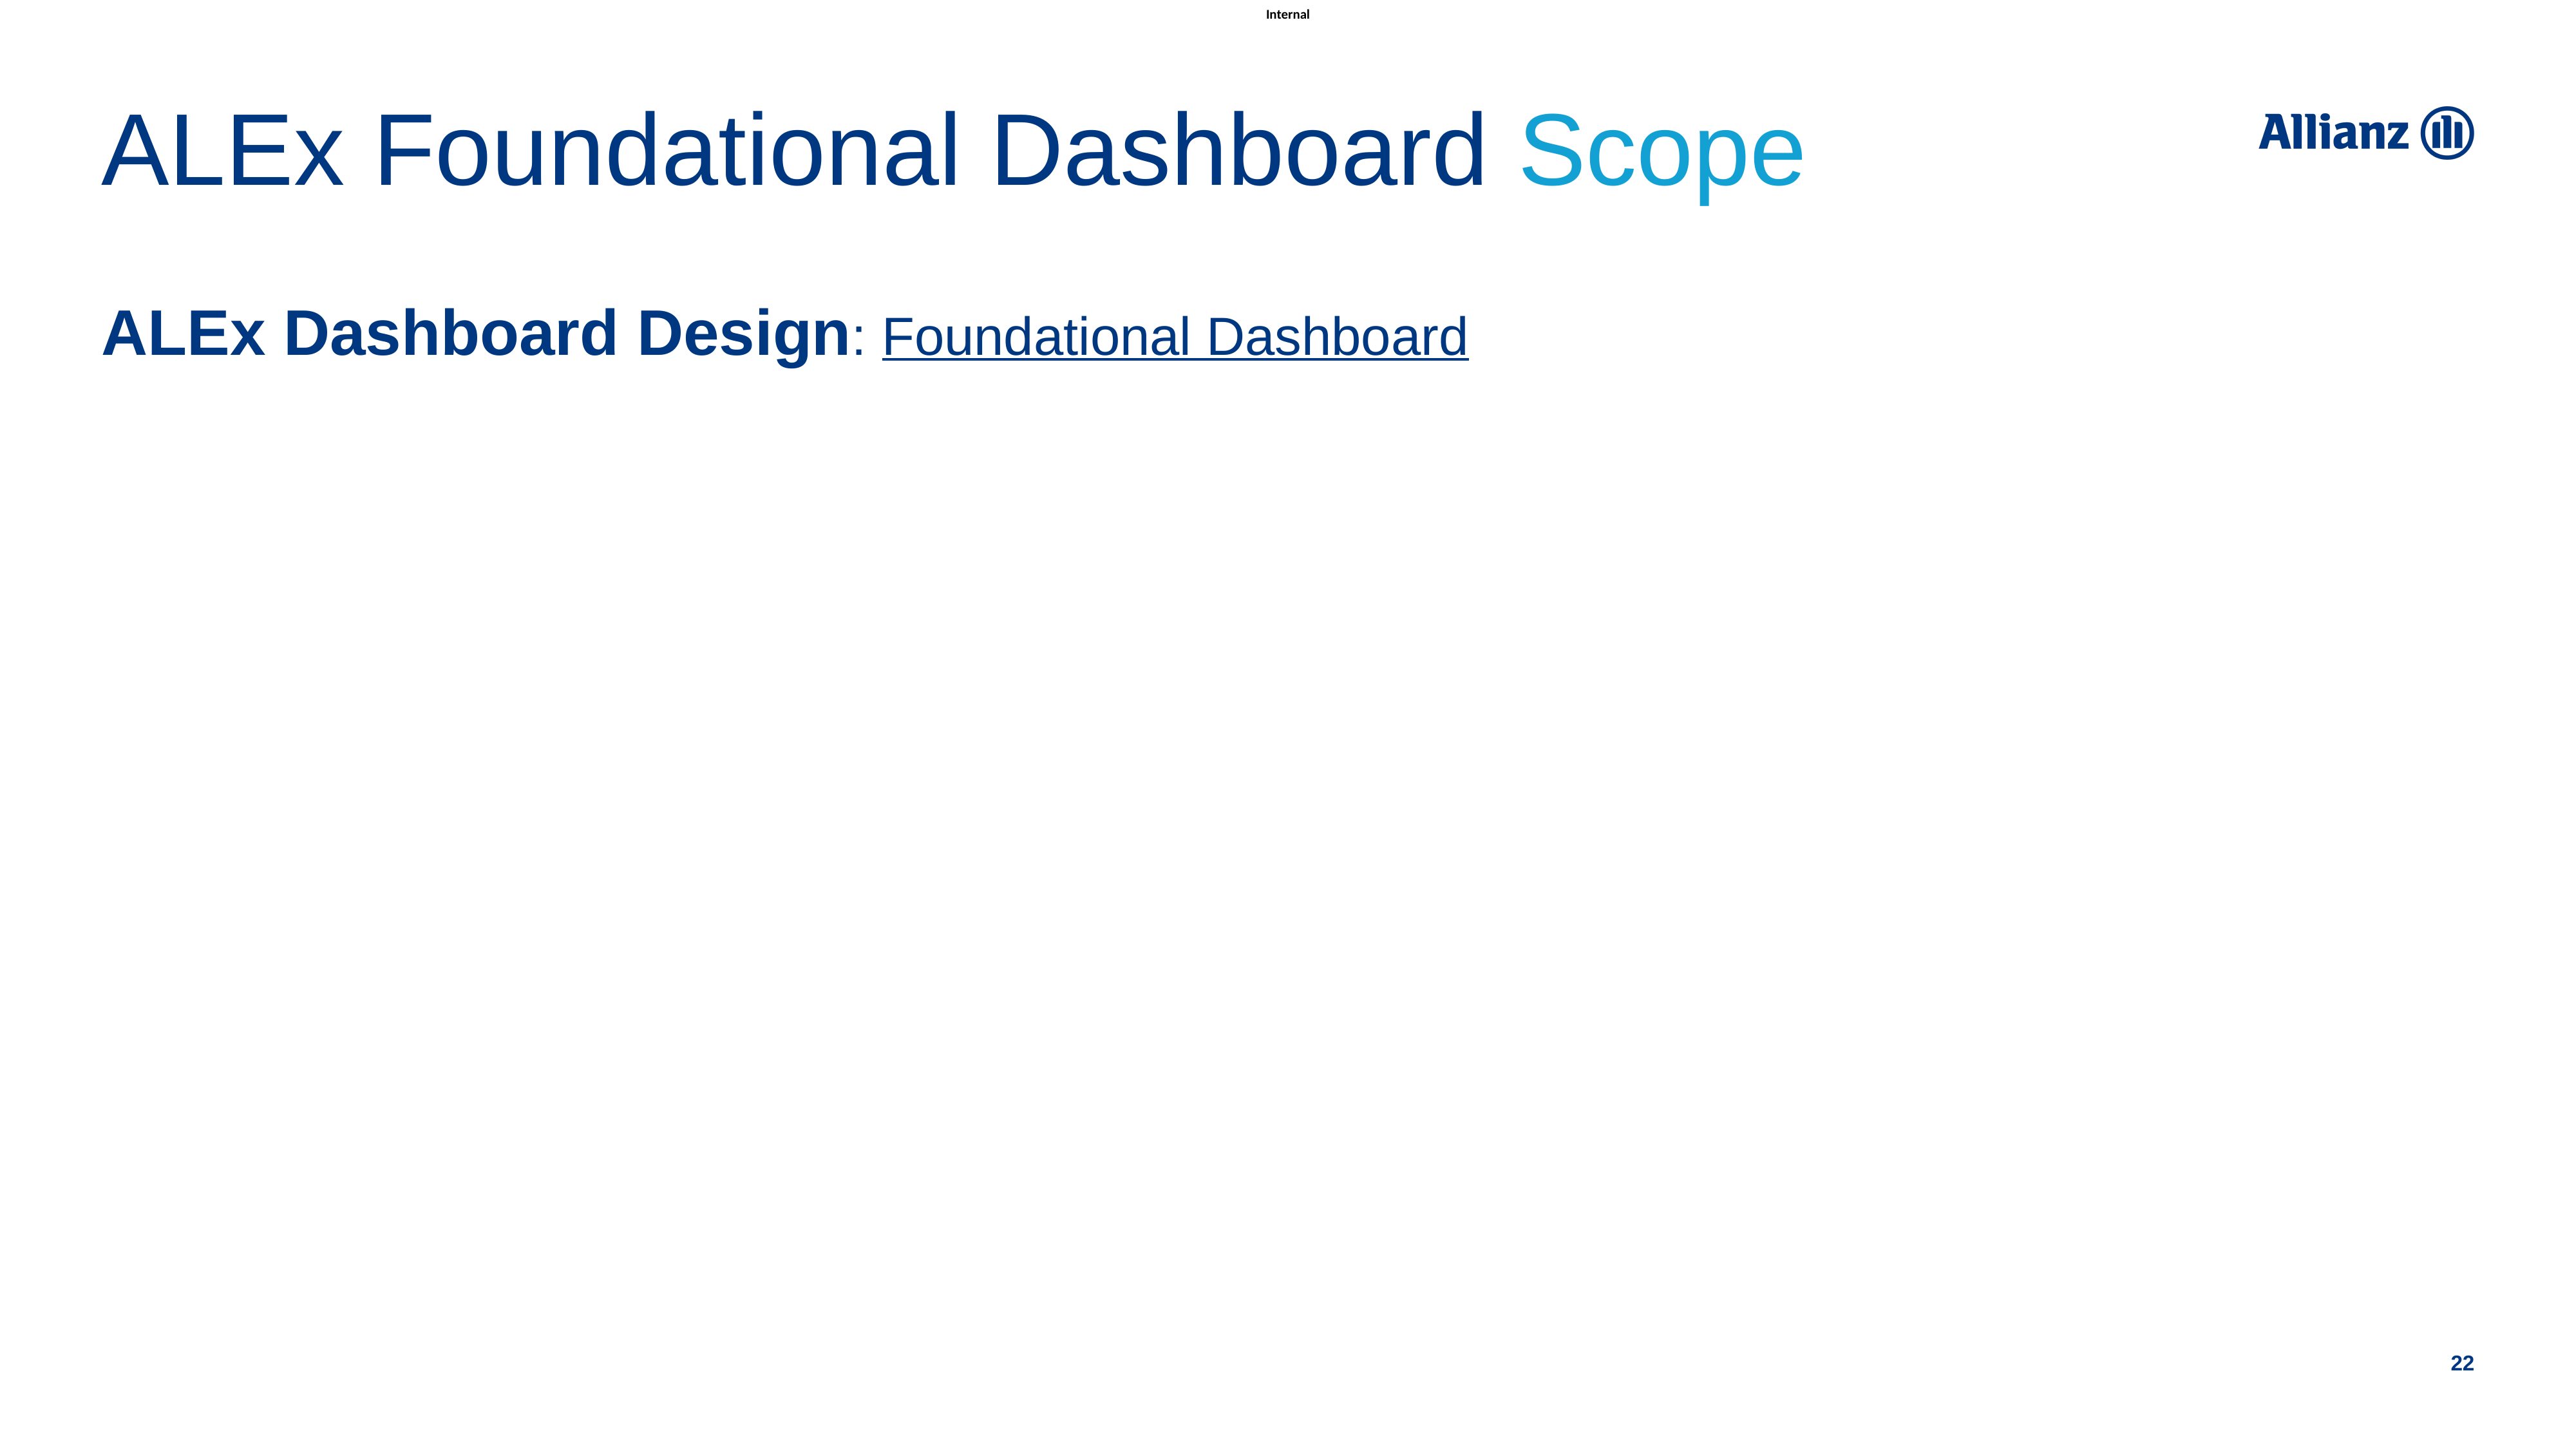

# ALEx Foundational Dashboard Scope
ALEx Dashboard Design: Foundational Dashboard
22